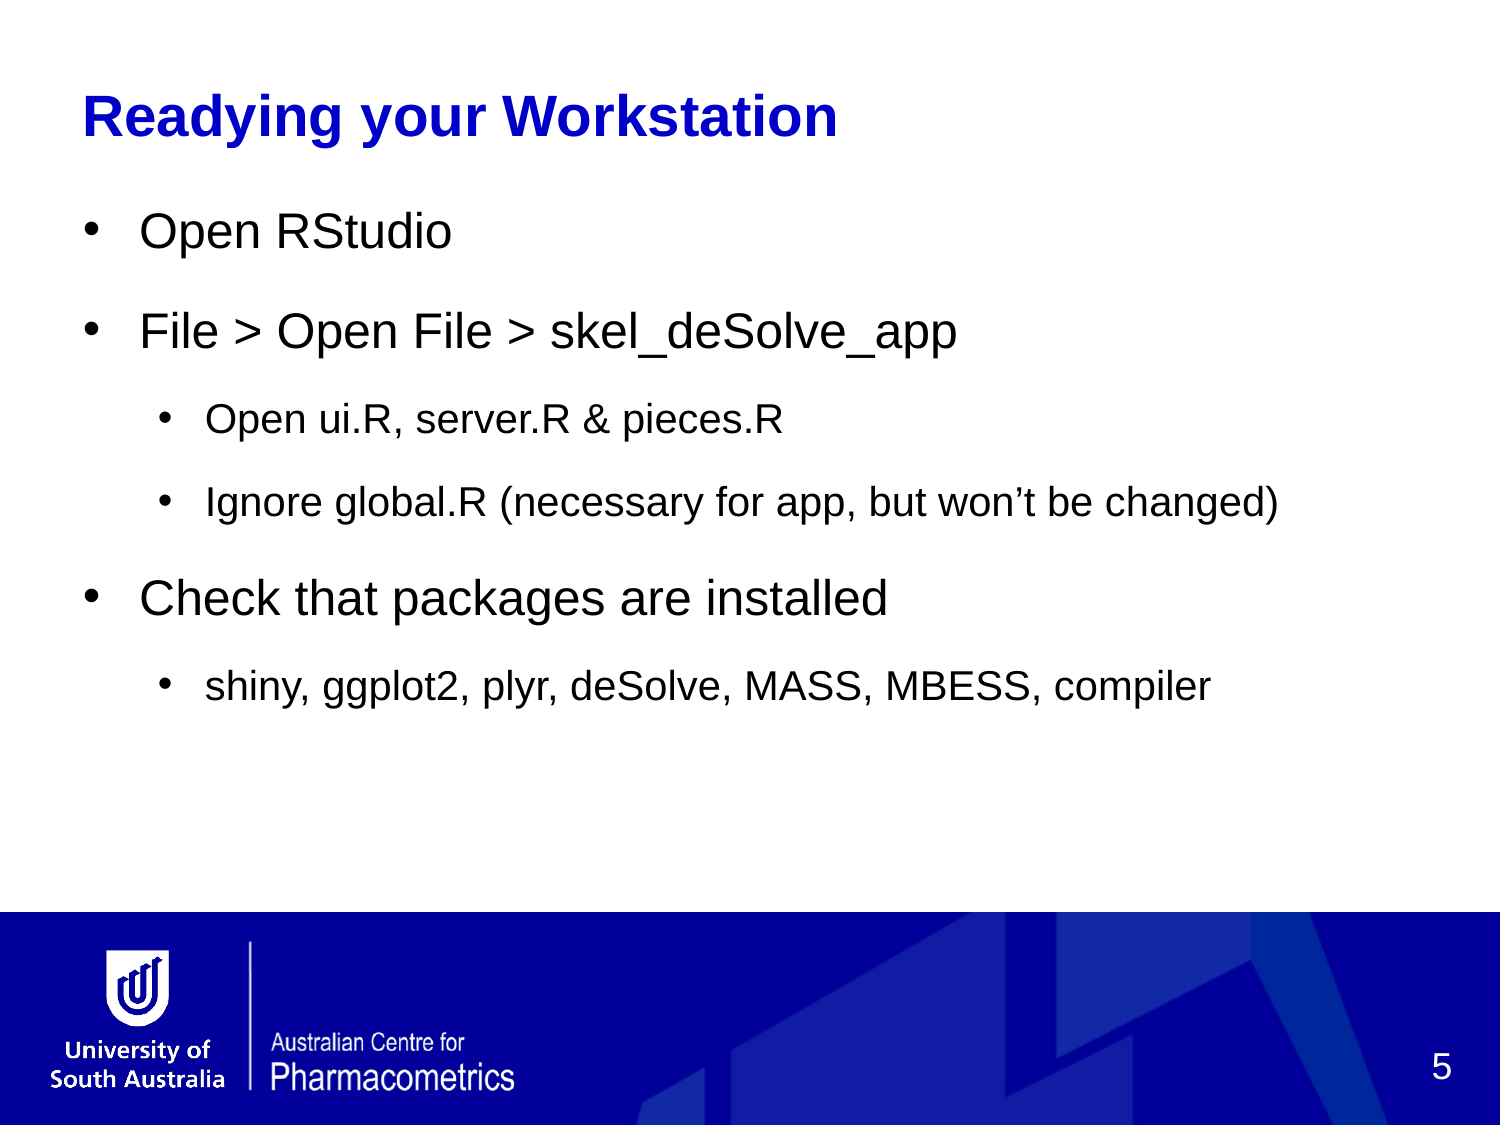

Readying your Workstation
Open RStudio
File > Open File > skel_deSolve_app
Open ui.R, server.R & pieces.R
Ignore global.R (necessary for app, but won’t be changed)
Check that packages are installed
shiny, ggplot2, plyr, deSolve, MASS, MBESS, compiler

5